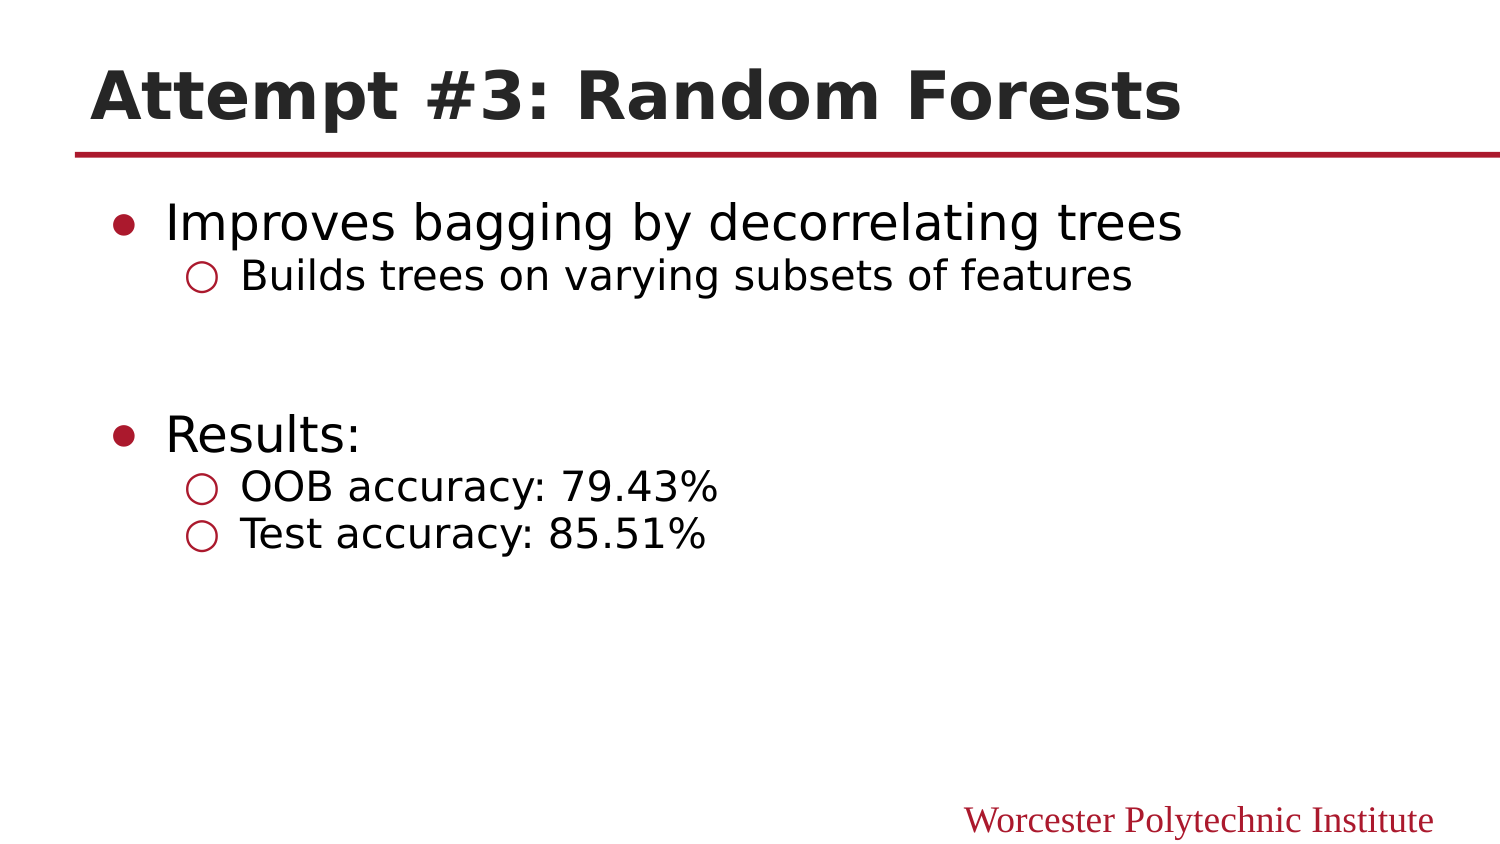

# Attempt #3: Random Forests
Improves bagging by decorrelating trees
Builds trees on varying subsets of features

Results:
OOB accuracy: 79.43%
Test accuracy: 85.51%